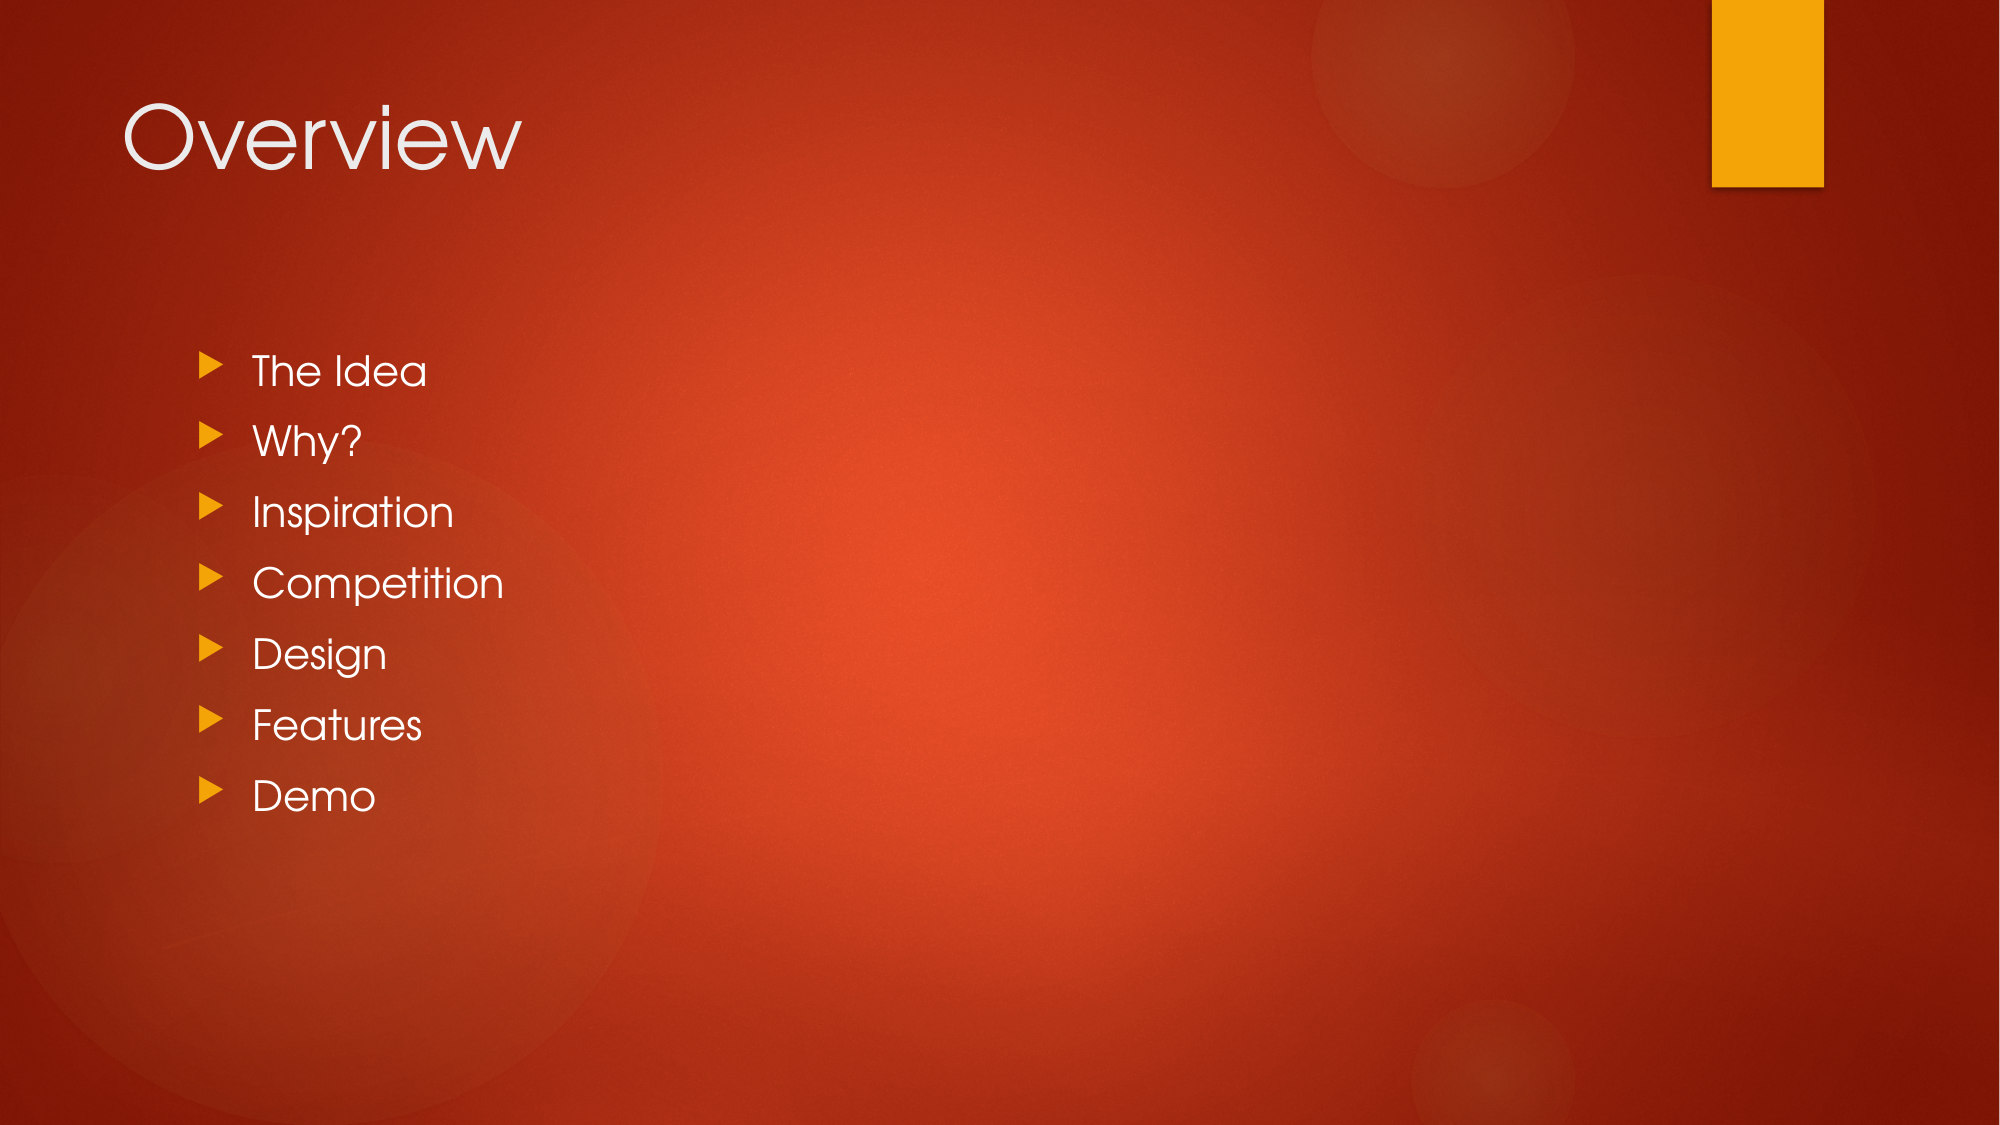

# Overview
The Idea
Why?
Inspiration
Competition
Design
Features
Demo